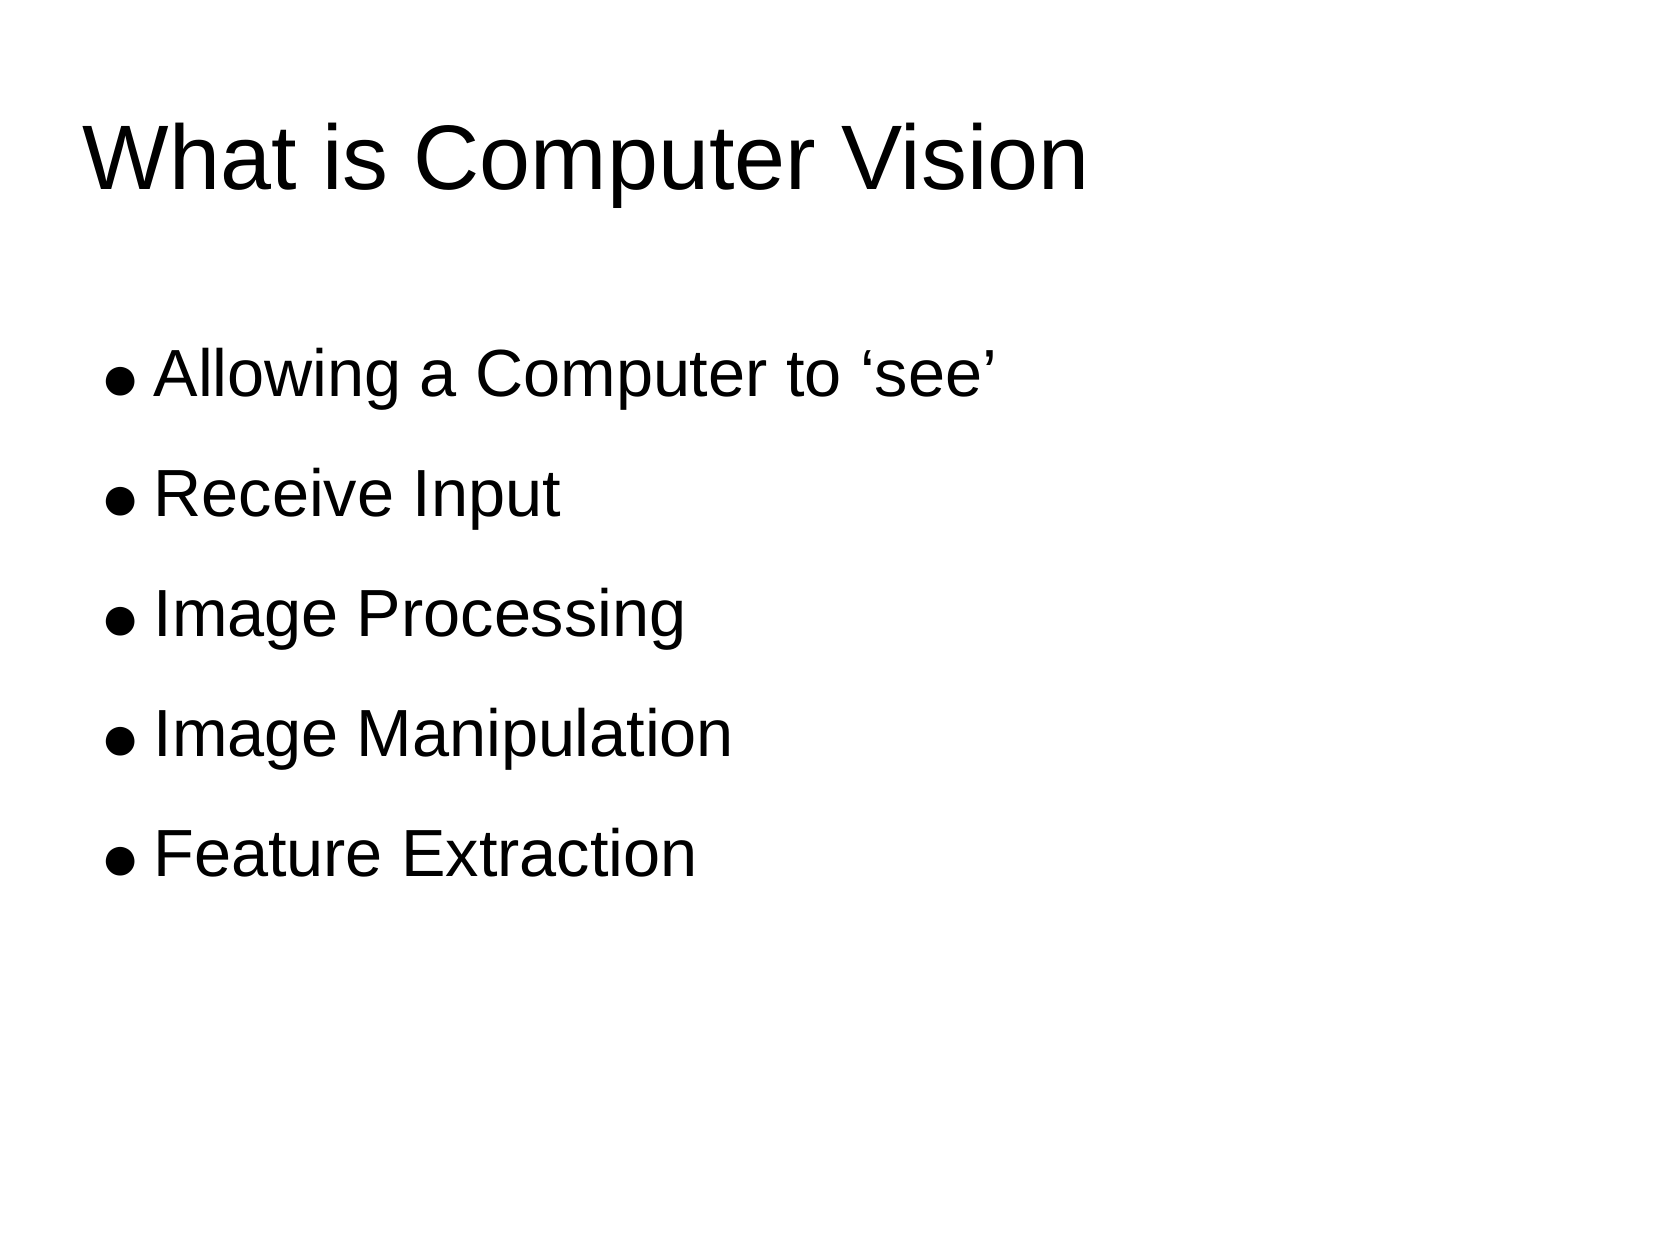

What is Computer Vision
Allowing a Computer to ‘see’
Receive Input
Image Processing
Image Manipulation
Feature Extraction